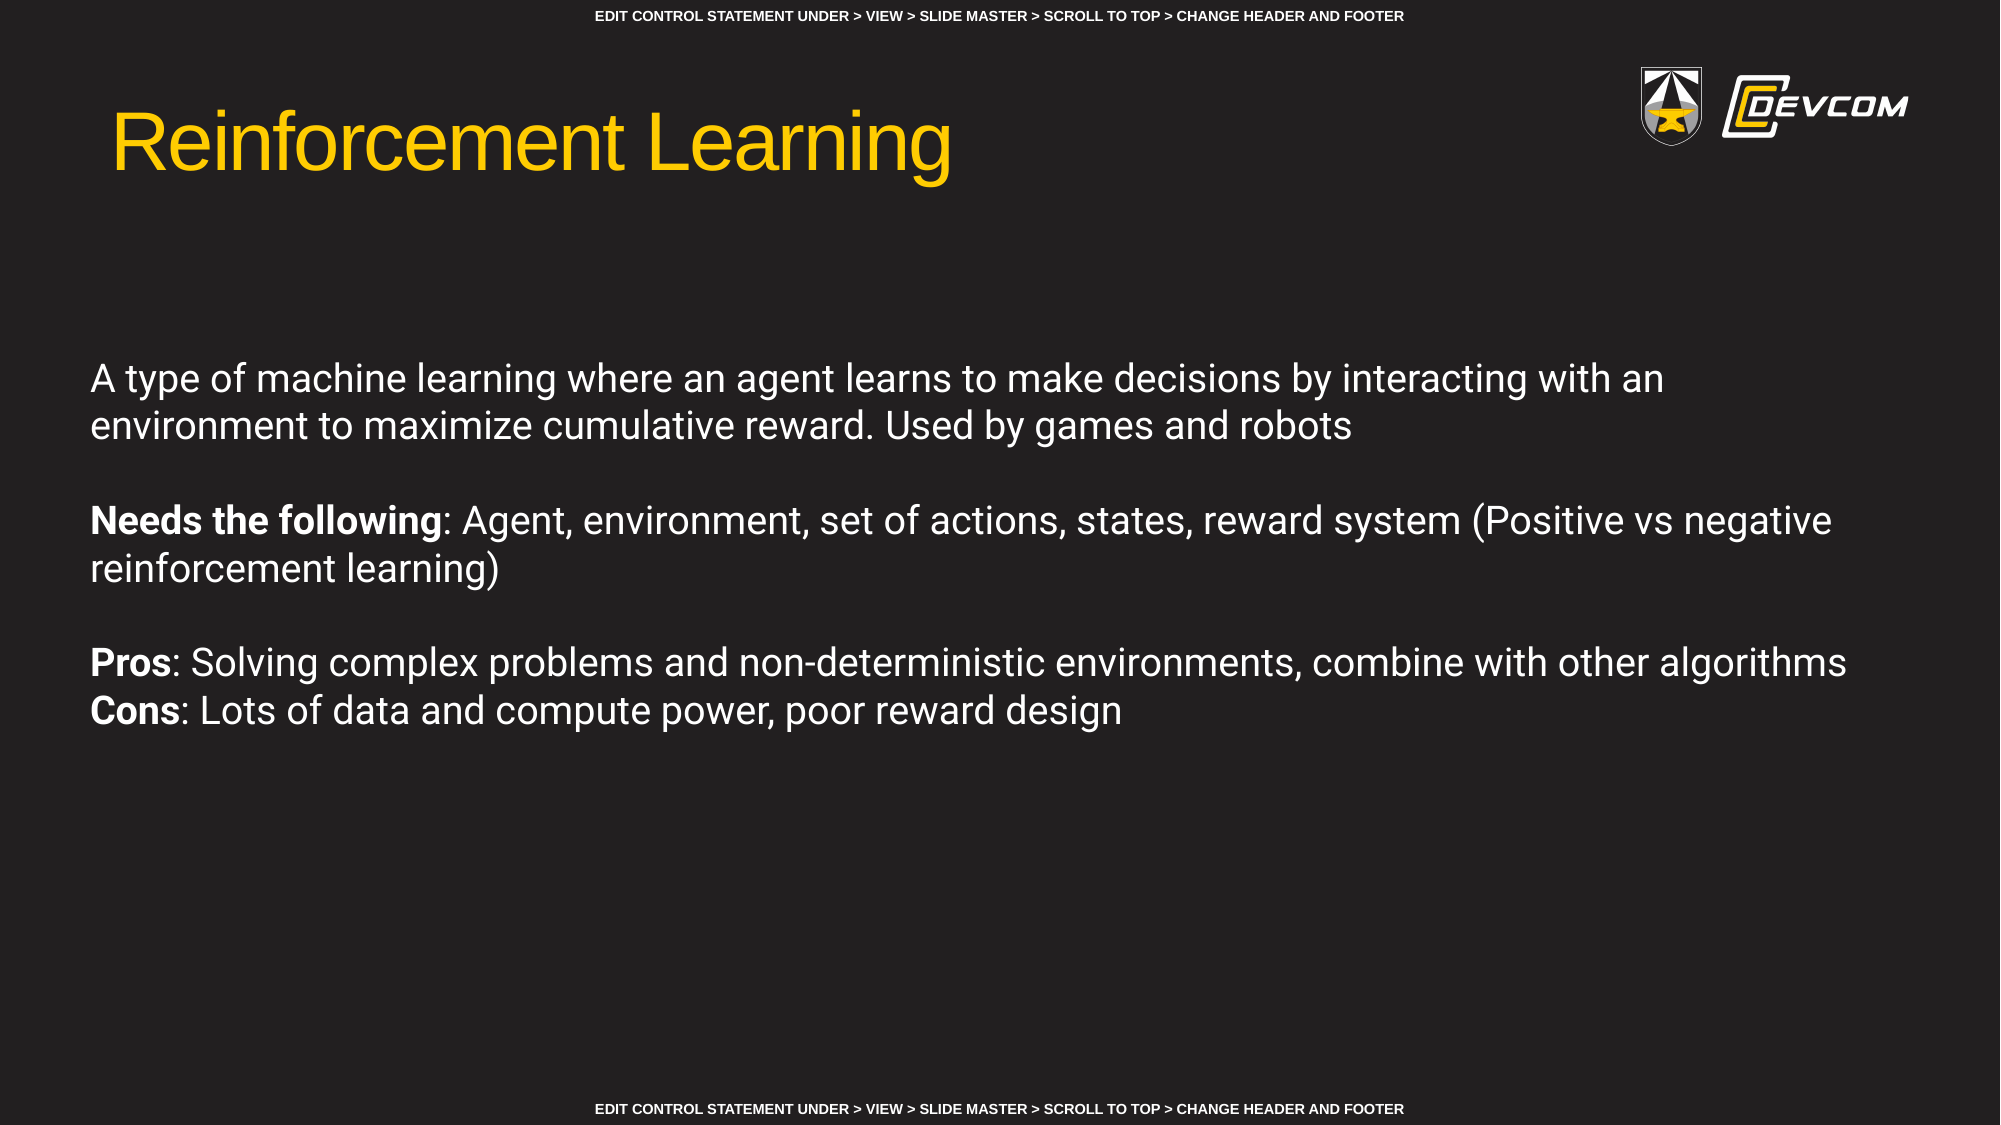

# Reinforcement Learning
A type of machine learning where an agent learns to make decisions by interacting with an environment to maximize cumulative reward. Used by games and robots

Needs the following: Agent, environment, set of actions, states, reward system (Positive vs negative reinforcement learning)

Pros: Solving complex problems and non-deterministic environments, combine with other algorithms
Cons: Lots of data and compute power, poor reward design